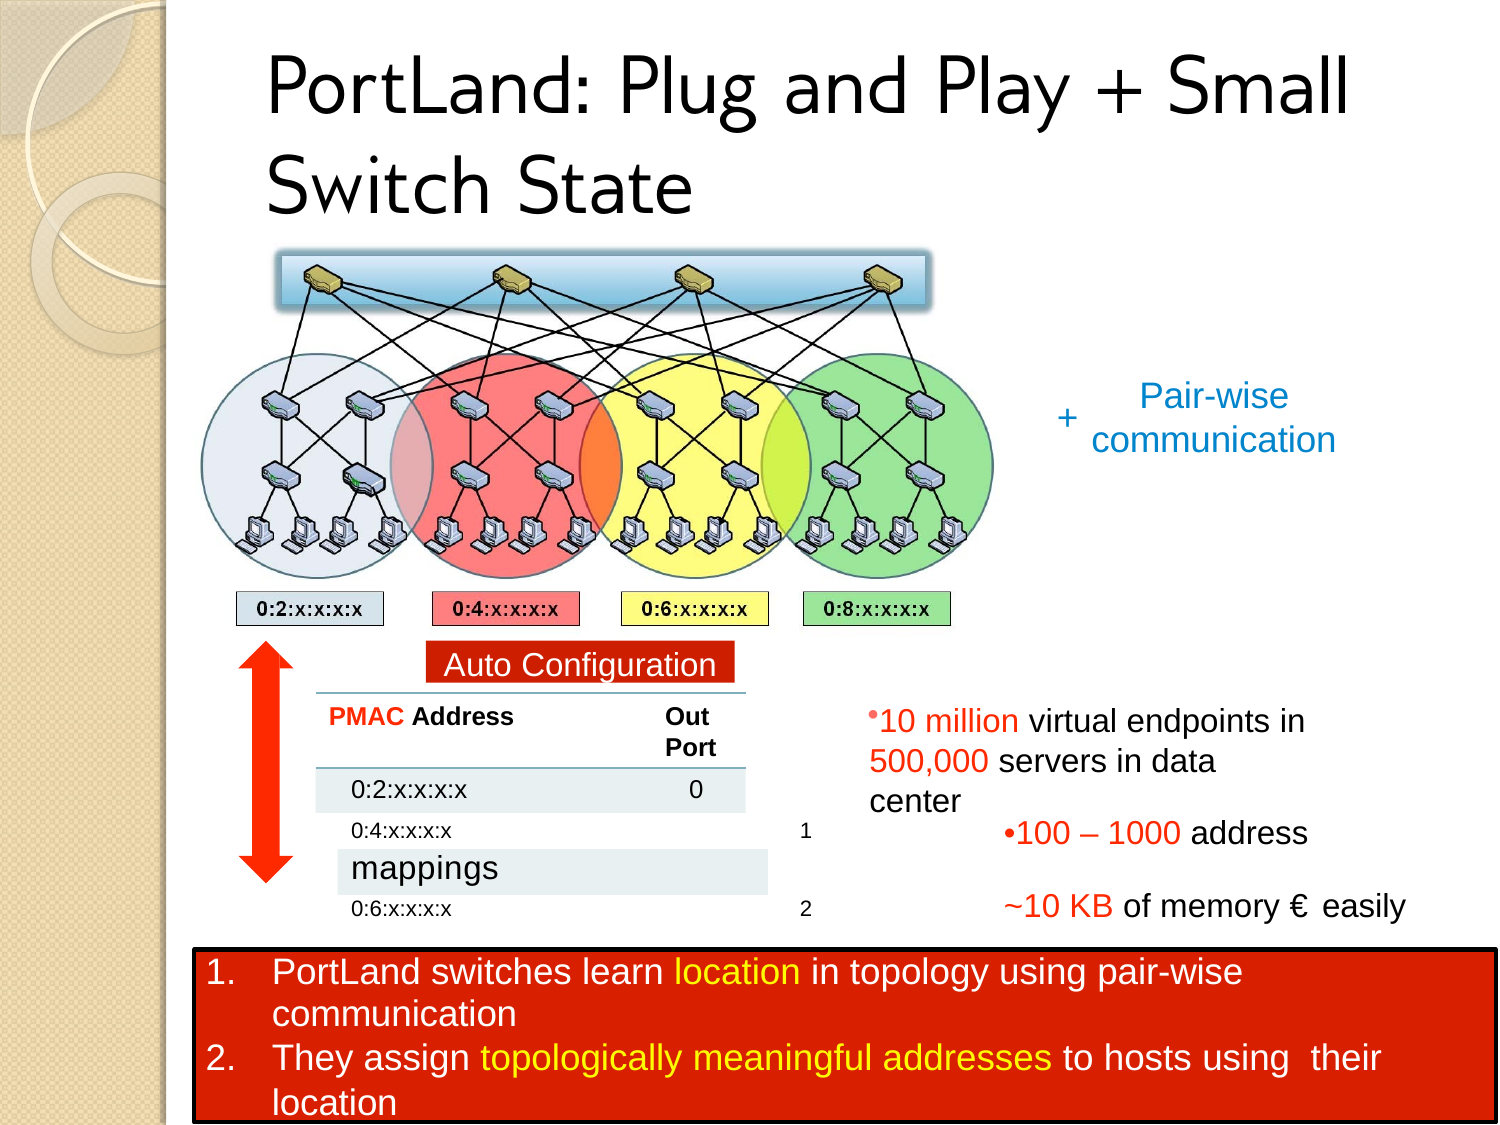

# PortLand: Plug and Play + Small Switch State

Pair-wise  communication
+

Auto Configuration

10 million virtual endpoints in  500,000 servers in data center
Out  Port
PMAC Address

0:2:x:x:x:x 	0
0:4:x:x:x:x	1	•100 – 1000 address mappings
0:6:x:x:x:x	2	~10 KB of memory € easily
0:8:x:x:x:x	3	accommodated in switches today

PortLand switches learn location in topology using pair-wise communication
They assign topologically meaningful addresses to hosts using  their location
9